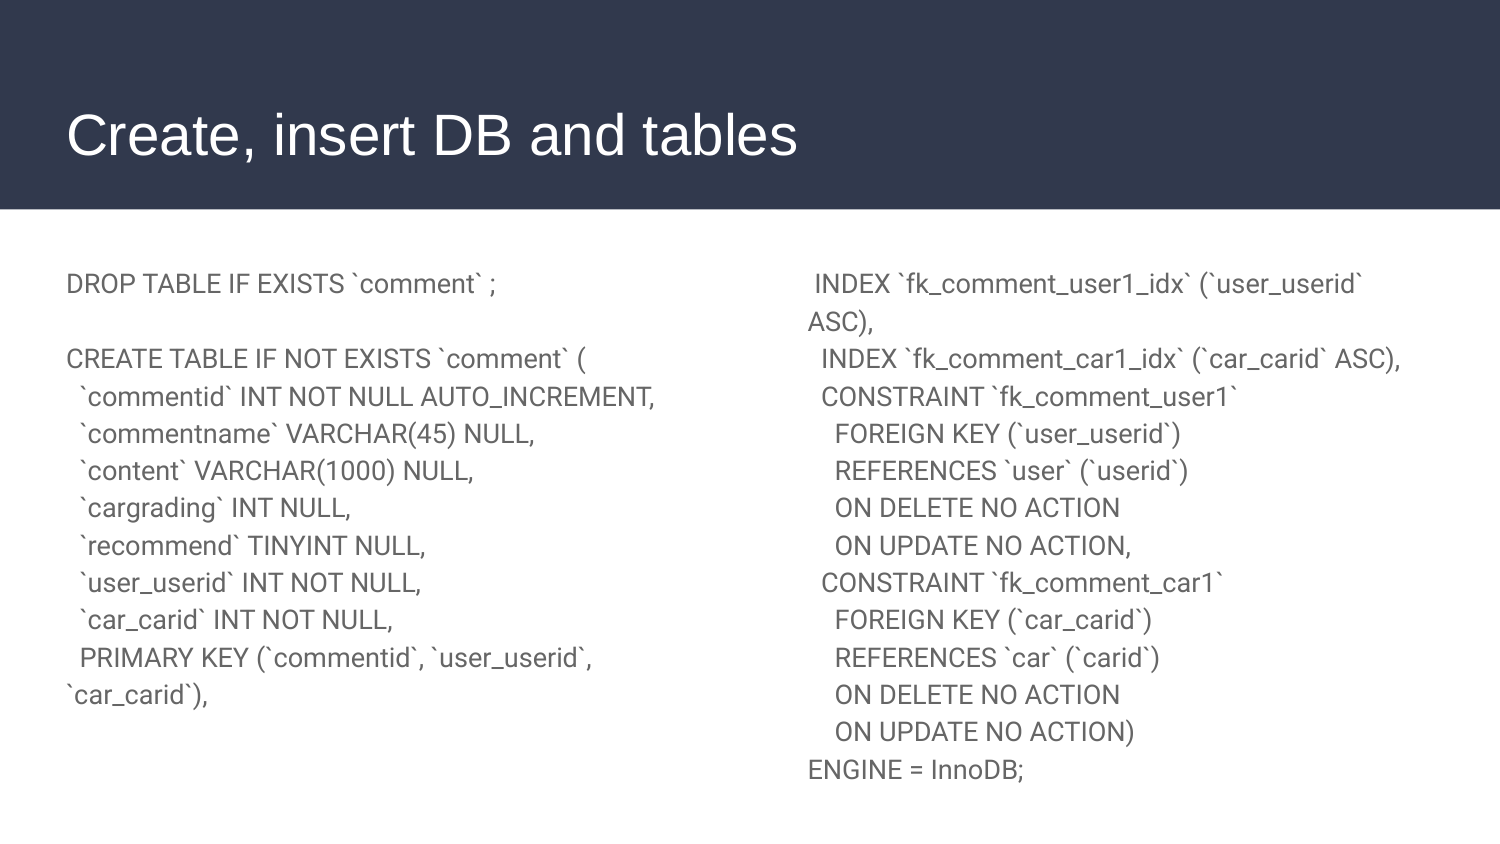

# Create, insert DB and tables

DROP TABLE IF EXISTS `comment` ;
CREATE TABLE IF NOT EXISTS `comment` (
  `commentid` INT NOT NULL AUTO_INCREMENT,
  `commentname` VARCHAR(45) NULL,
  `content` VARCHAR(1000) NULL,
  `cargrading` INT NULL,
  `recommend` TINYINT NULL,
  `user_userid` INT NOT NULL,
  `car_carid` INT NOT NULL,
  PRIMARY KEY (`commentid`, `user_userid`, `car_carid`),
 INDEX `fk_comment_user1_idx` (`user_userid` ASC),
  INDEX `fk_comment_car1_idx` (`car_carid` ASC),
  CONSTRAINT `fk_comment_user1`
    FOREIGN KEY (`user_userid`)
    REFERENCES `user` (`userid`)
    ON DELETE NO ACTION
    ON UPDATE NO ACTION,
  CONSTRAINT `fk_comment_car1`
    FOREIGN KEY (`car_carid`)
    REFERENCES `car` (`carid`)
    ON DELETE NO ACTION
    ON UPDATE NO ACTION)
ENGINE = InnoDB;